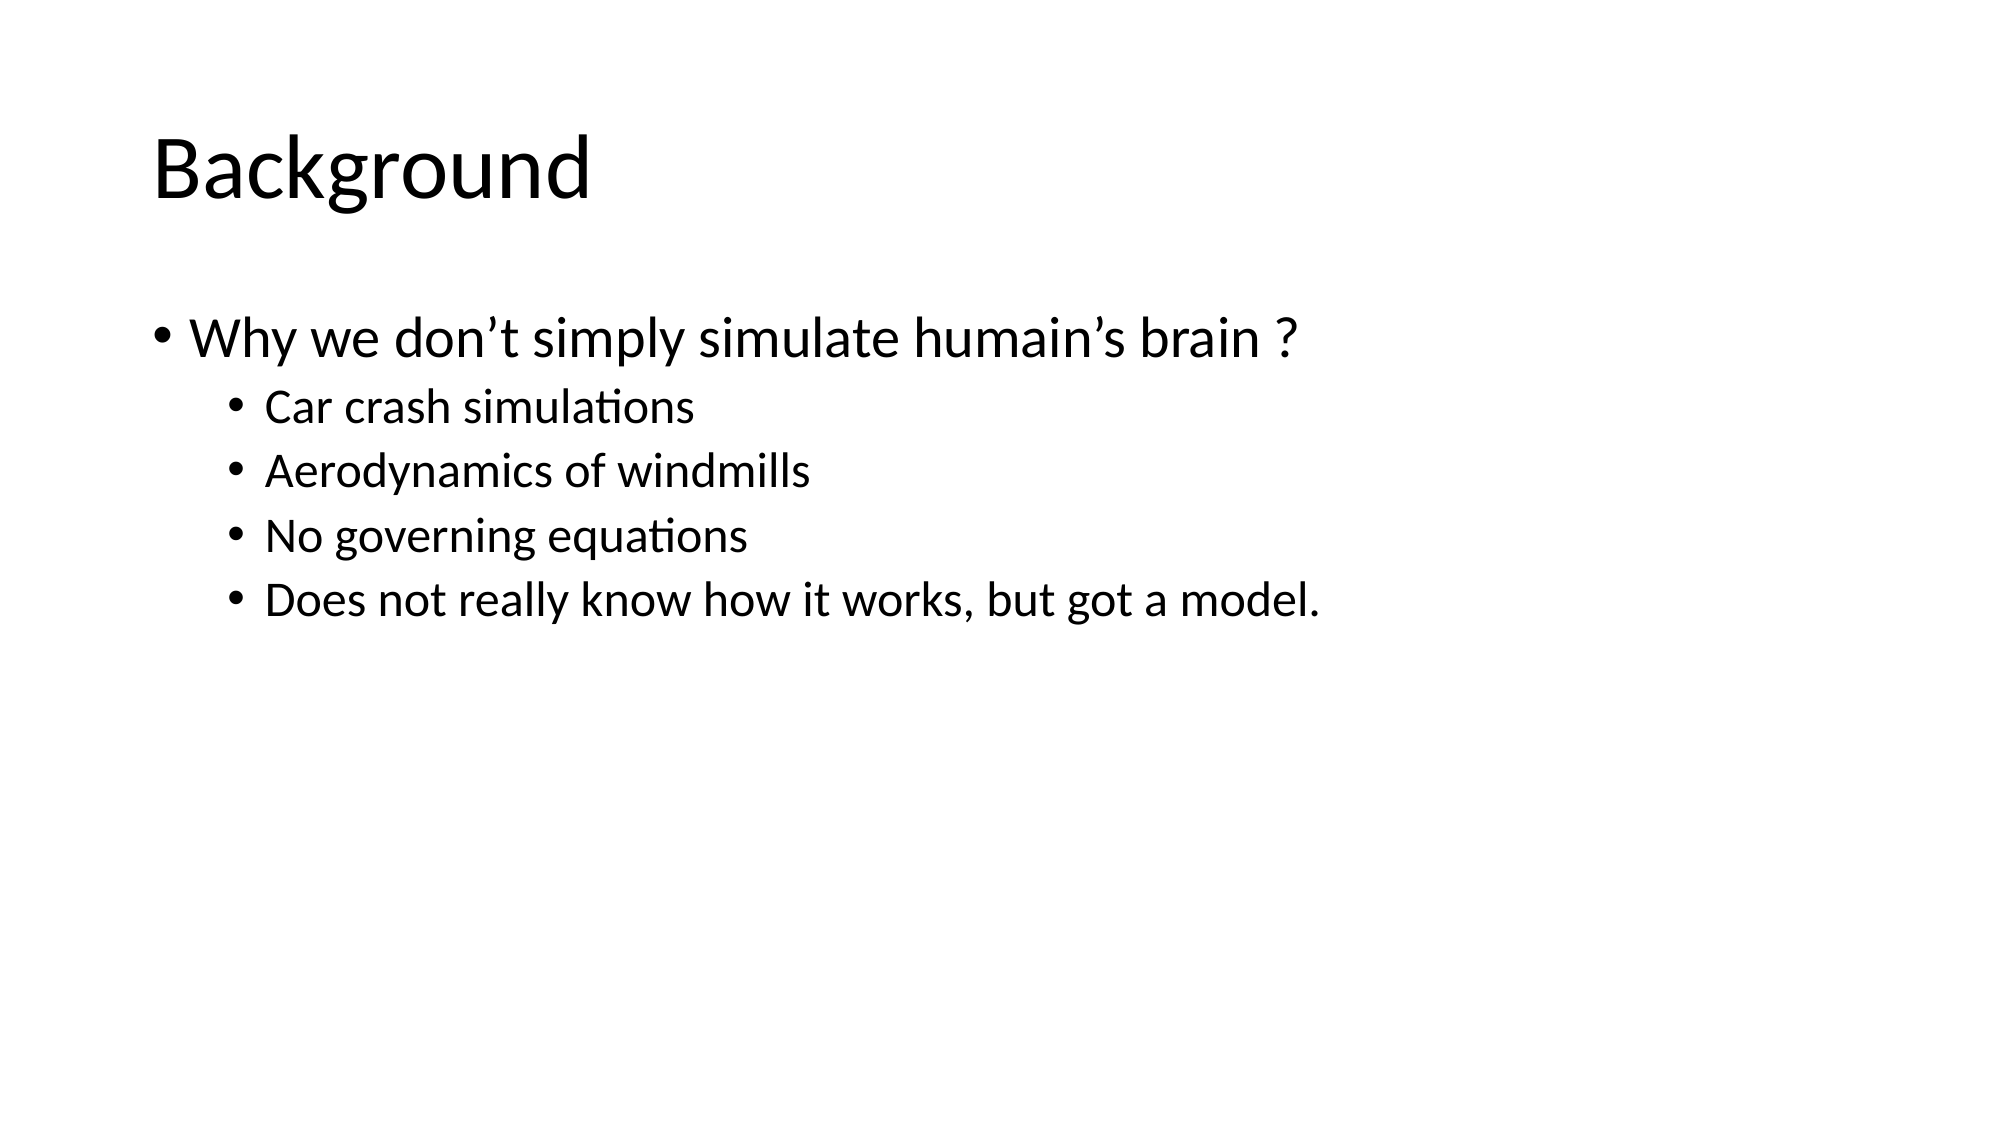

# Background
Why we don’t simply simulate humain’s brain ?
Car crash simulations
Aerodynamics of windmills
No governing equations
Does not really know how it works, but got a model.